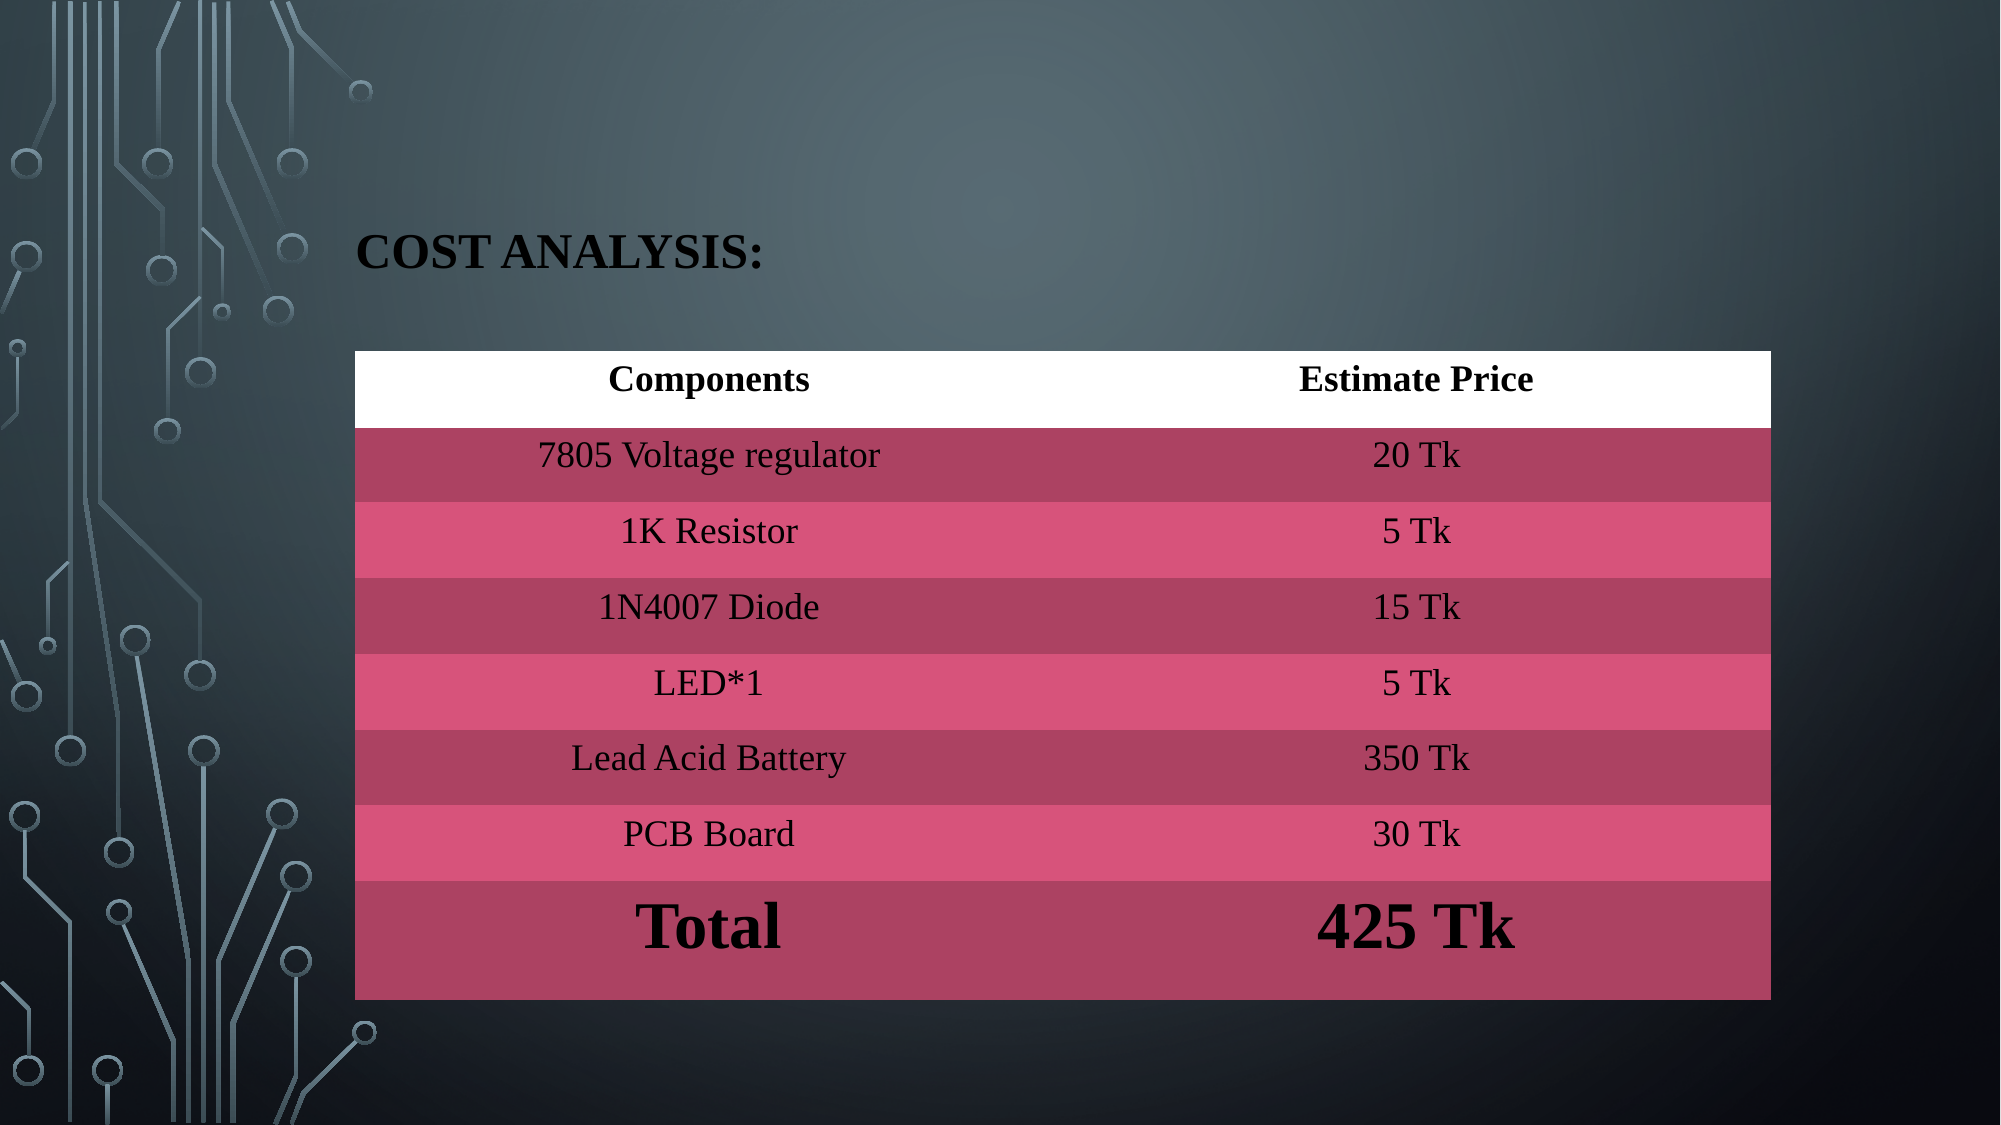

# Cost Analysis:
| Components | Estimate Price |
| --- | --- |
| 7805 Voltage regulator | 20 Tk |
| 1K Resistor | 5 Tk |
| 1N4007 Diode | 15 Tk |
| LED\*1 | 5 Tk |
| Lead Acid Battery | 350 Tk |
| PCB Board | 30 Tk |
| Total | 425 Tk |